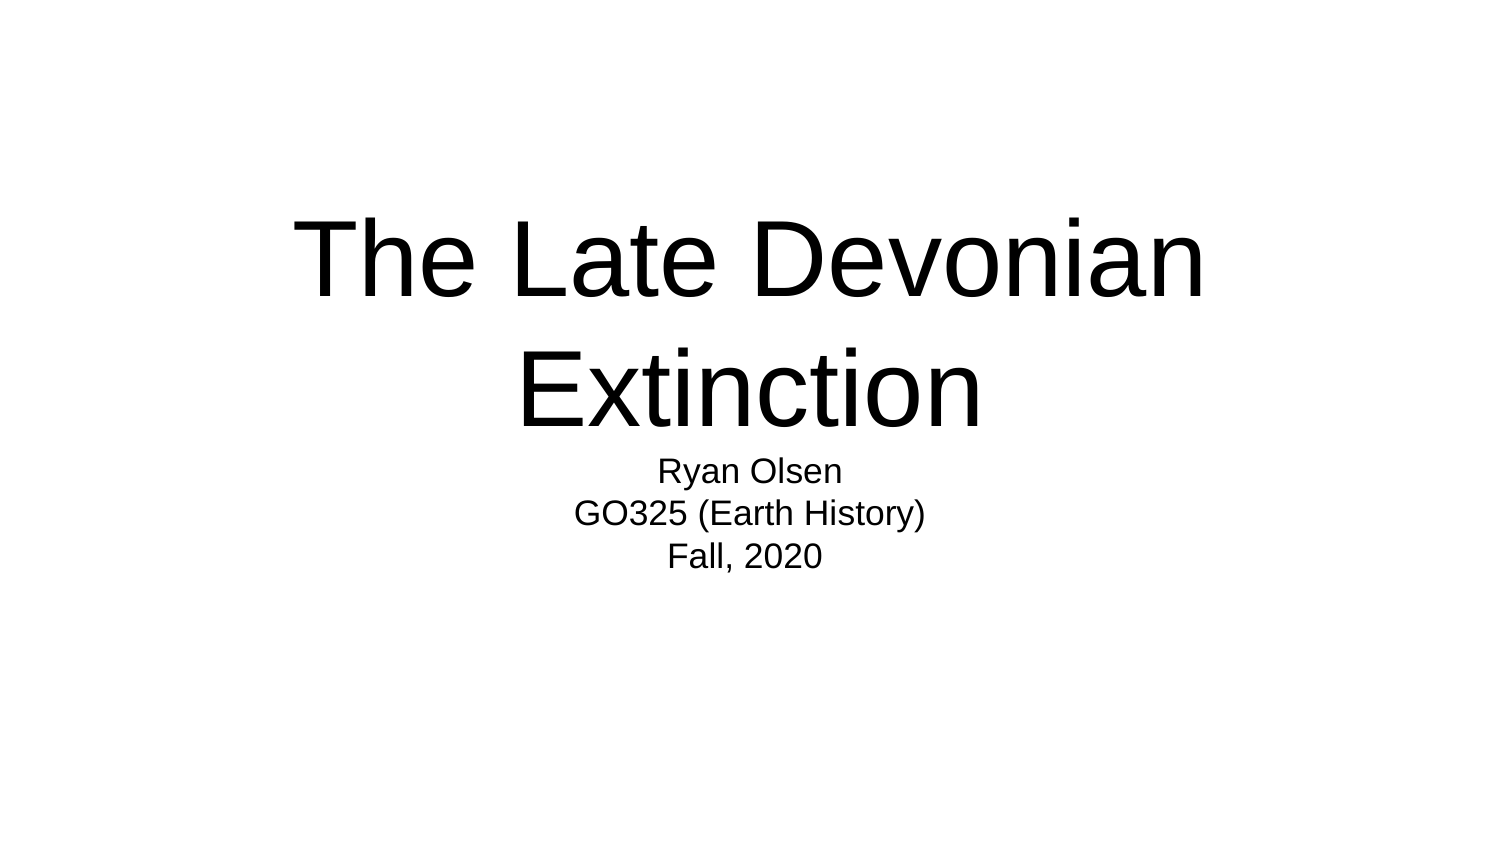

# The Late Devonian Extinction
Ryan Olsen
GO325 (Earth History)
Fall, 2020